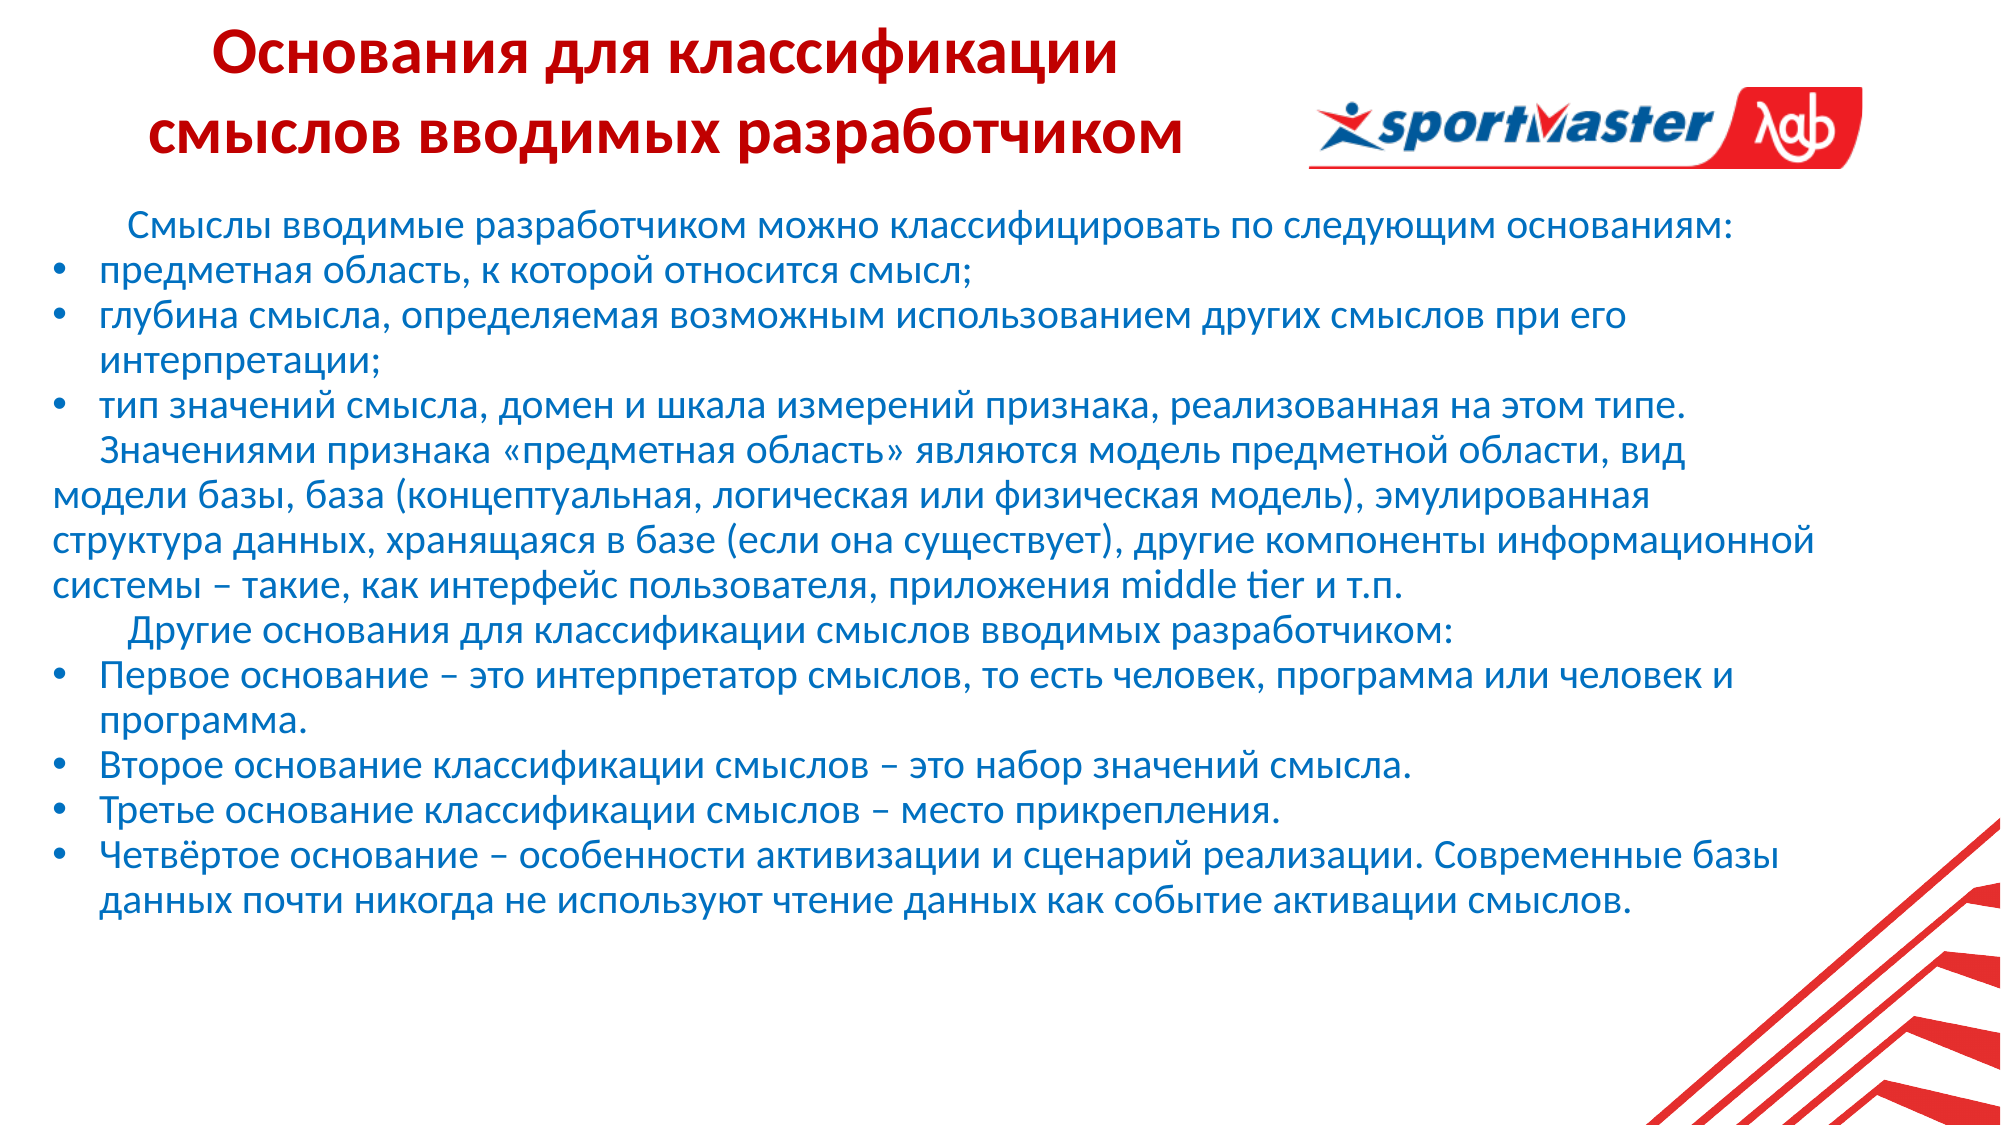

Основания для классификации смыслов вводимых разработчиком
Смыслы вводимые разработчиком можно классифицировать по следующим основаниям:
предметная область, к которой относится смысл;
глубина смысла, определяемая возможным использованием других смыслов при его интерпретации;
тип значений смысла, домен и шкала измерений признака, реализованная на этом типе.
     Значениями признака «предметная область» являются модель предметной области, вид модели базы, база (концептуальная, логическая или физическая модель), эмулированная структура данных, хранящаяся в базе (если она существует), другие компоненты информационной системы – такие, как интерфейс пользователя, приложения middle tier и т.п.
Другие основания для классификации смыслов вводимых разработчиком:
Первое основание – это интерпретатор смыслов, то есть человек, программа или человек и программа.
Второе основание классификации смыслов – это набор значений смысла.
Третье основание классификации смыслов – место прикрепления.
Четвёртое основание – особенности активизации и сценарий реализации. Современные базы данных почти никогда не используют чтение данных как событие активации смыслов.